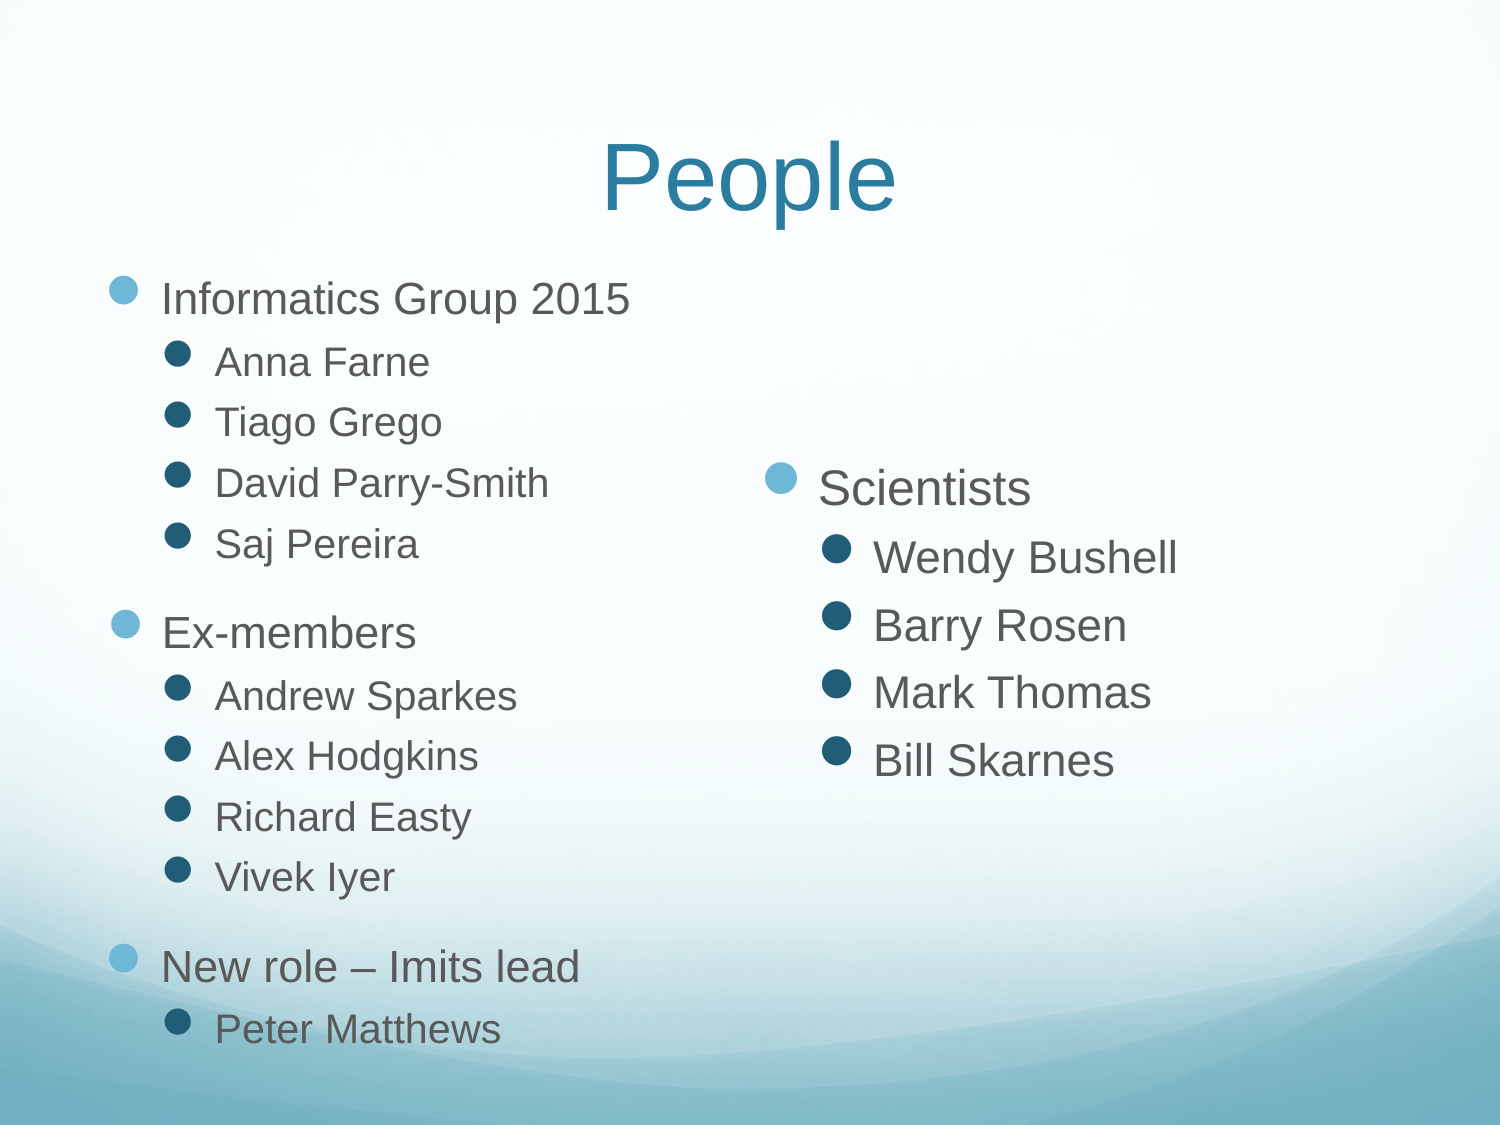

# People
Informatics Group 2015
Anna Farne
Tiago Grego
David Parry-Smith
Saj Pereira
Ex-members
Andrew Sparkes
Alex Hodgkins
Richard Easty
Vivek Iyer
New role – Imits lead
Peter Matthews
Scientists
Wendy Bushell
Barry Rosen
Mark Thomas
Bill Skarnes